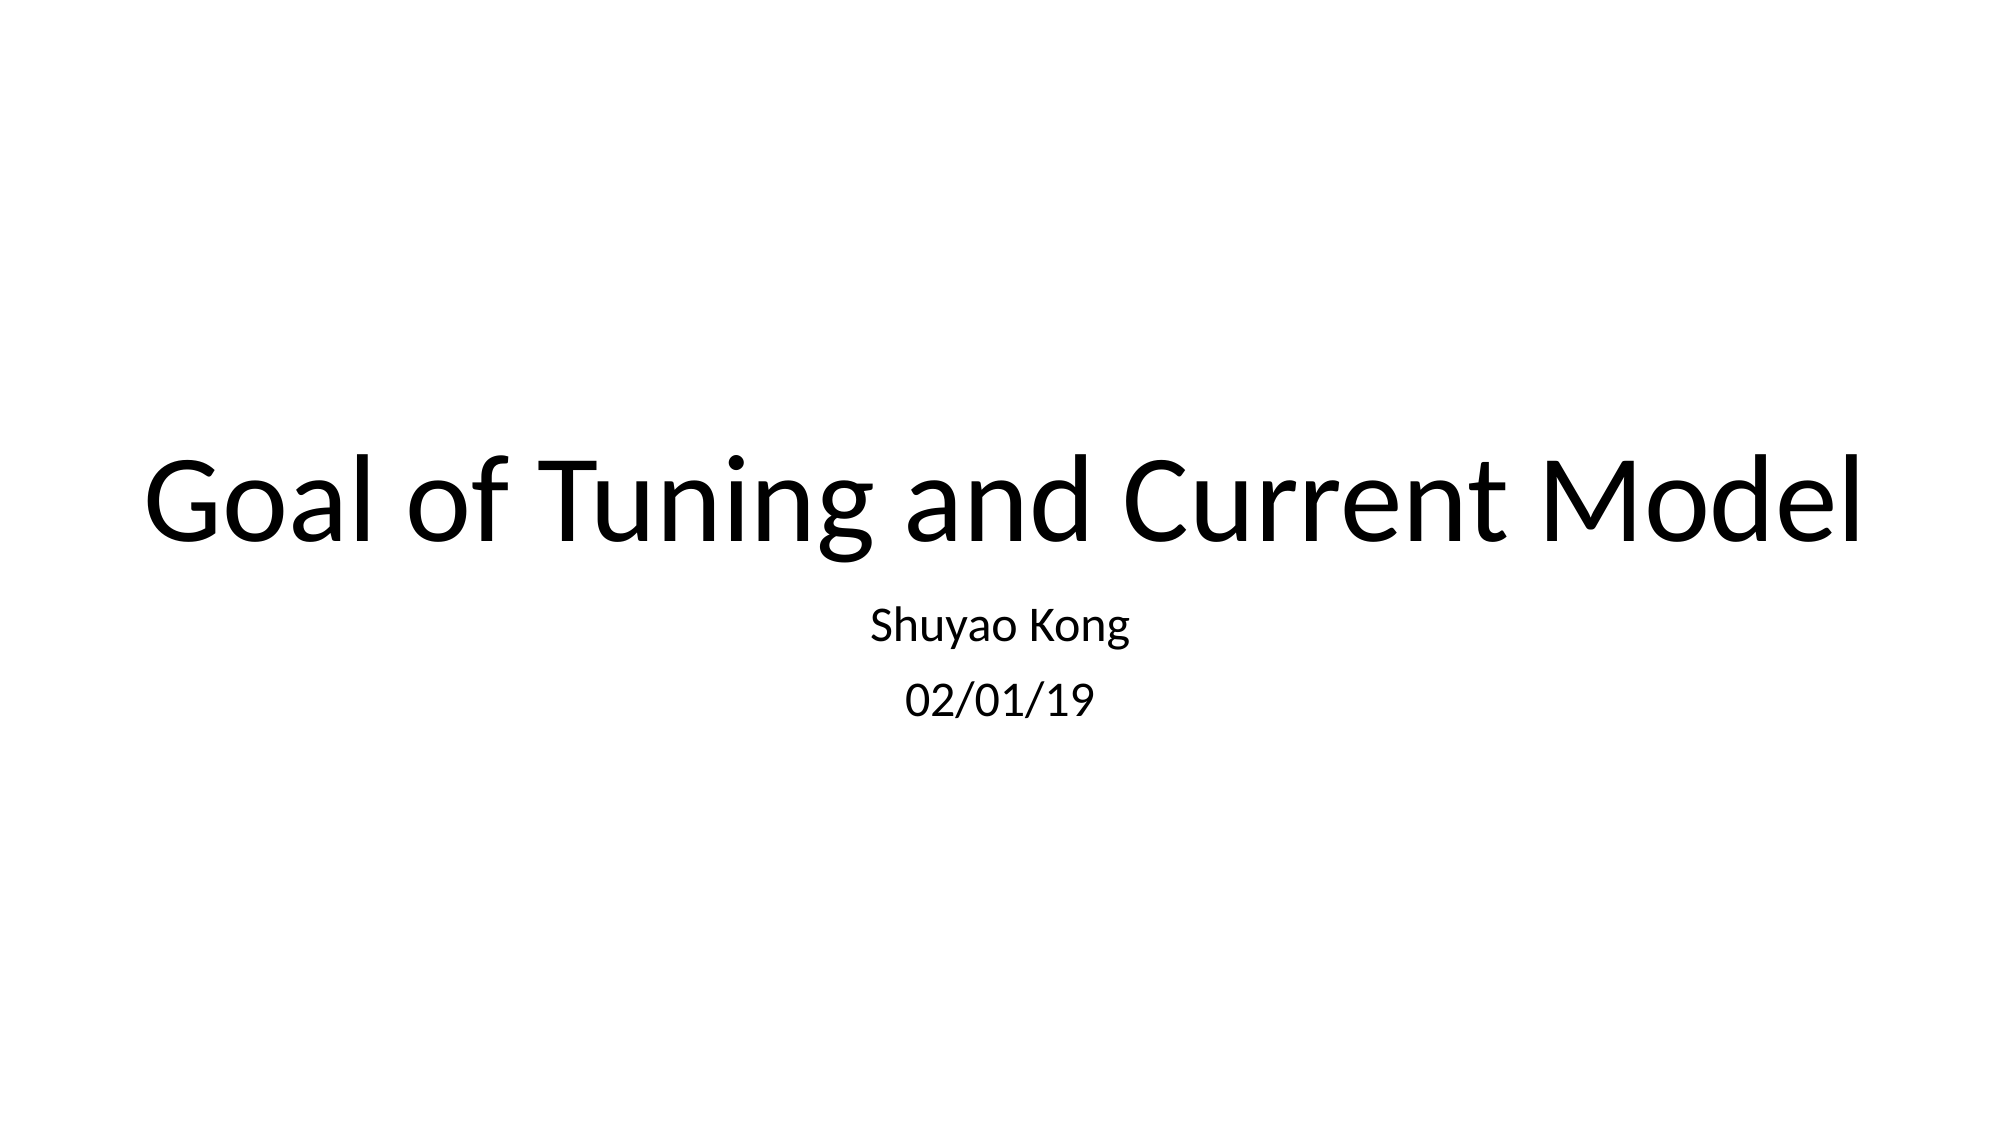

# Goal of Tuning and Current Model
Shuyao Kong
02/01/19